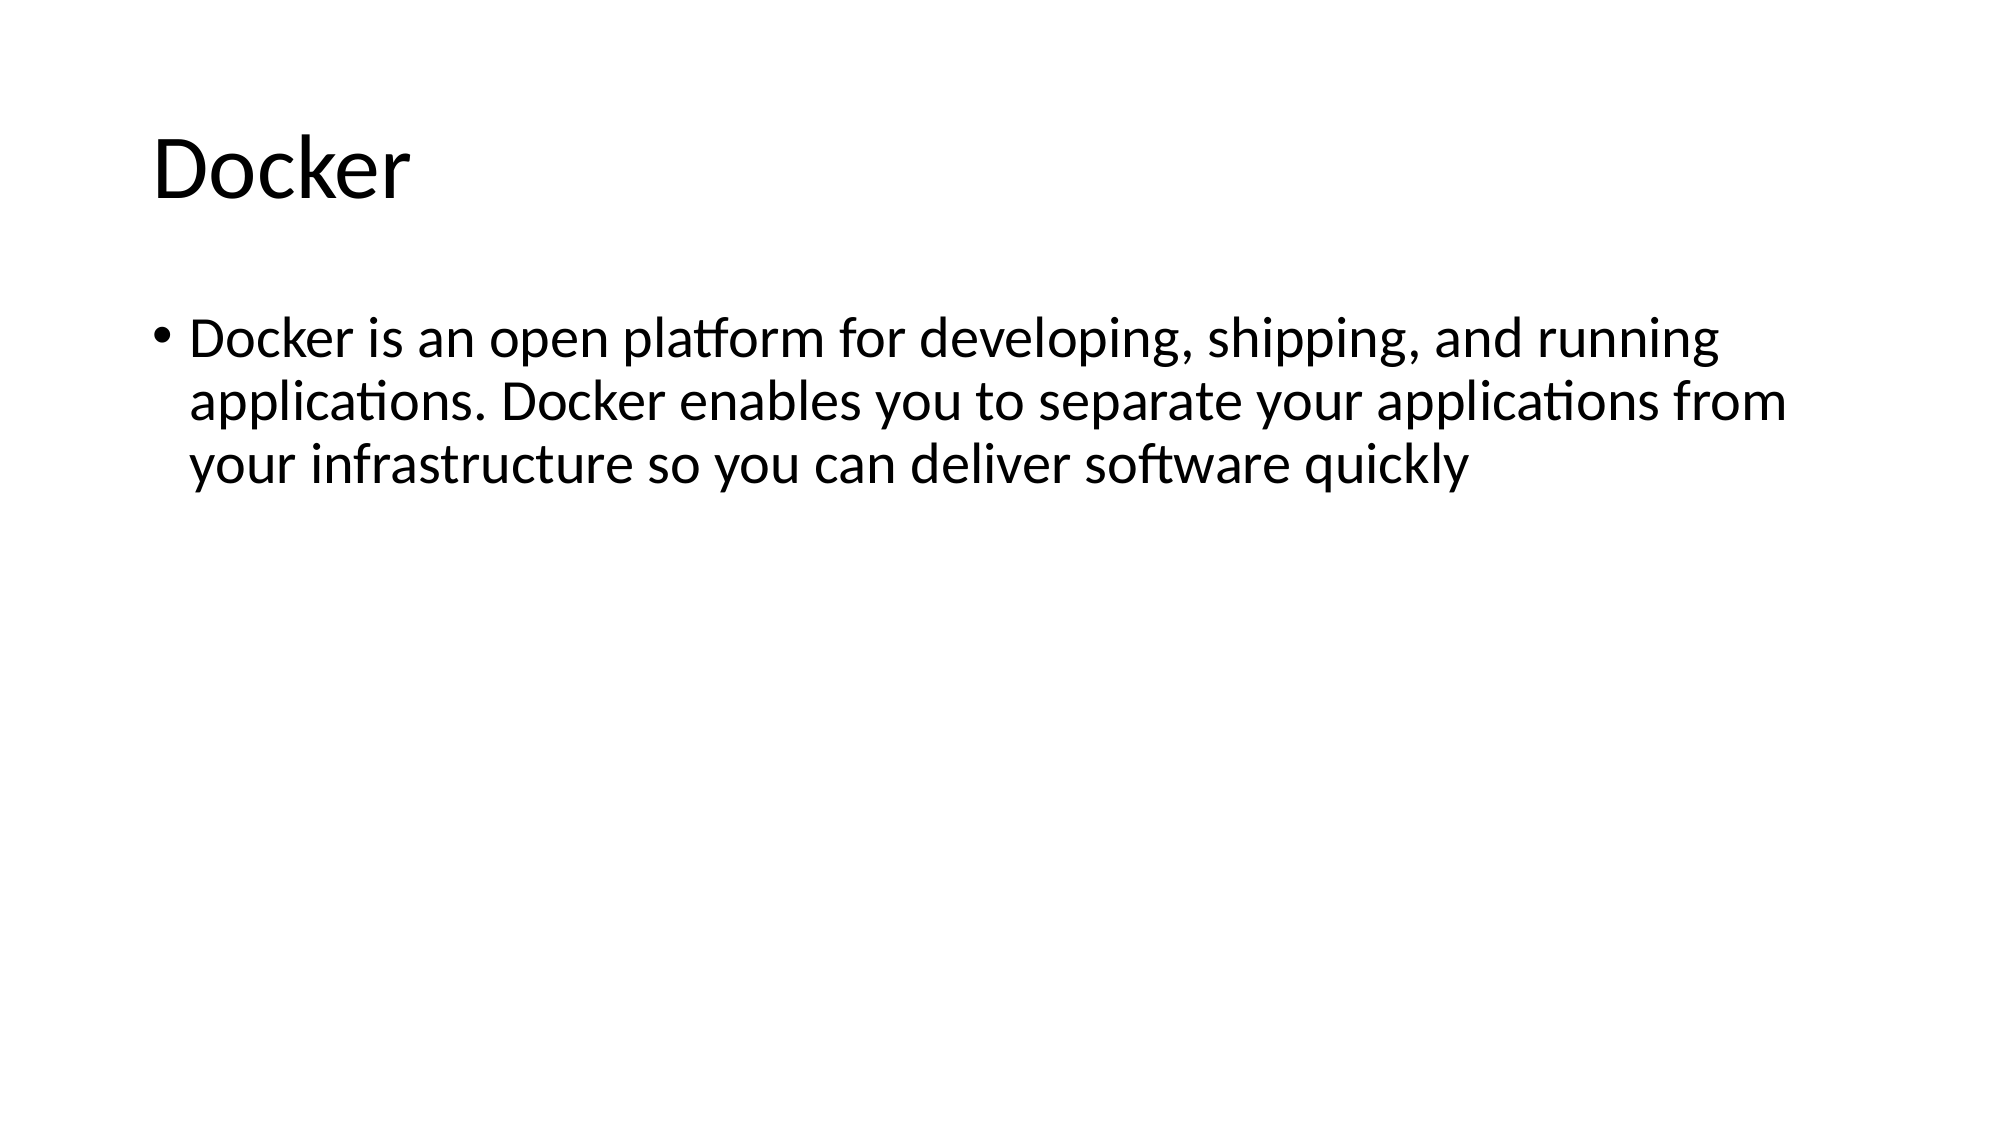

# Docker
Docker is an open platform for developing, shipping, and running applications. Docker enables you to separate your applications from your infrastructure so you can deliver software quickly